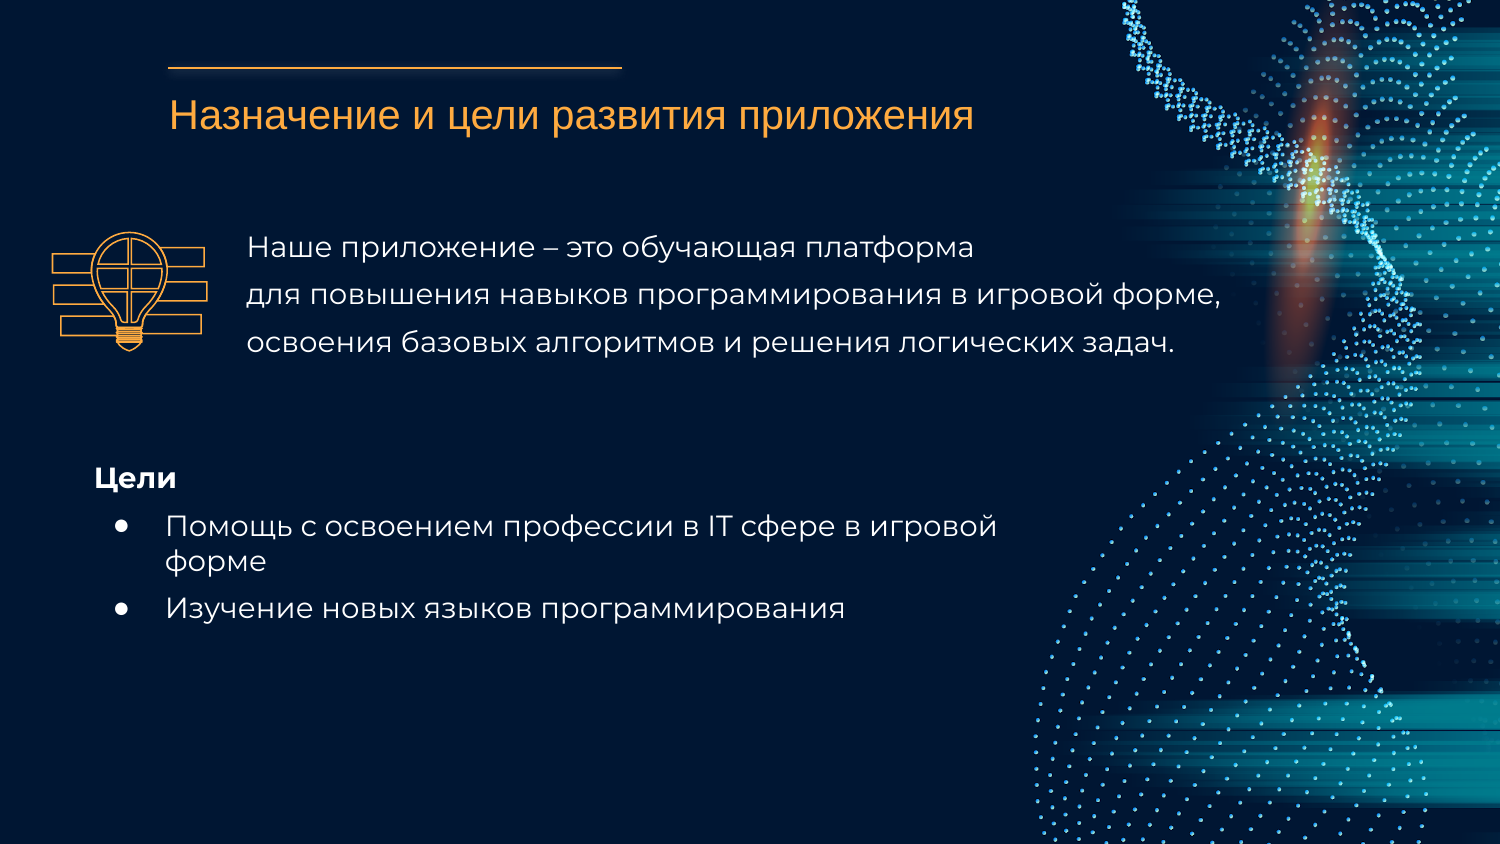

# Назначение и цели развития приложения
Наше приложение – это обучающая платформа
для повышения навыков программирования в игровой форме,
освоения базовых алгоритмов и решения логических задач.

Цели
Помощь с освоением профессии в IT сфере в игровой форме
Изучение новых языков программирования